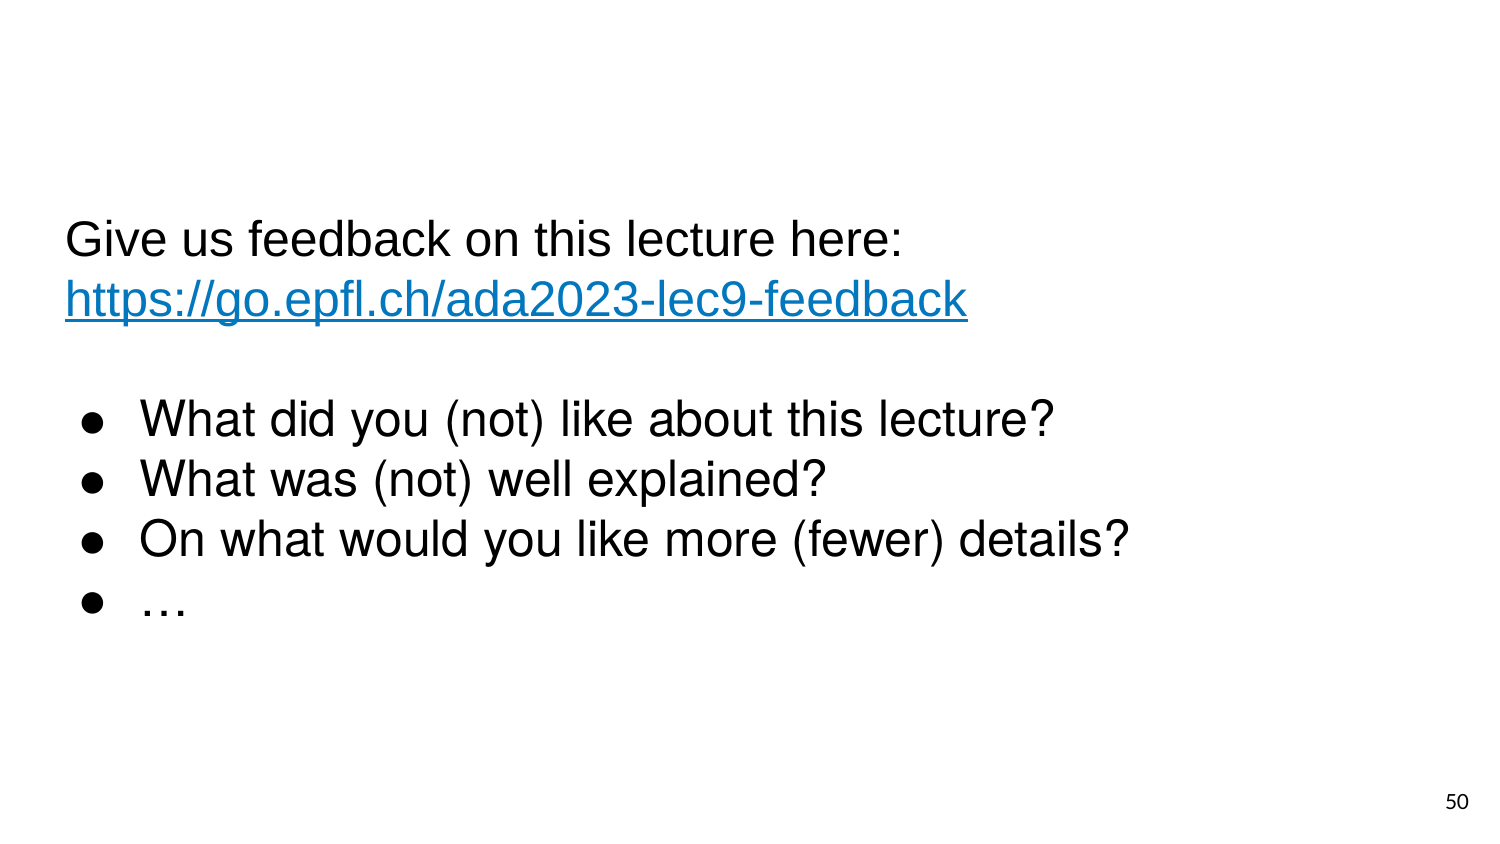

Give us feedback on this lecture here: https://go.epfl.ch/ada2023-lec9-feedback

What did you (not) like about this lecture?
What was (not) well explained?
On what would you like more (fewer) details?
…

50